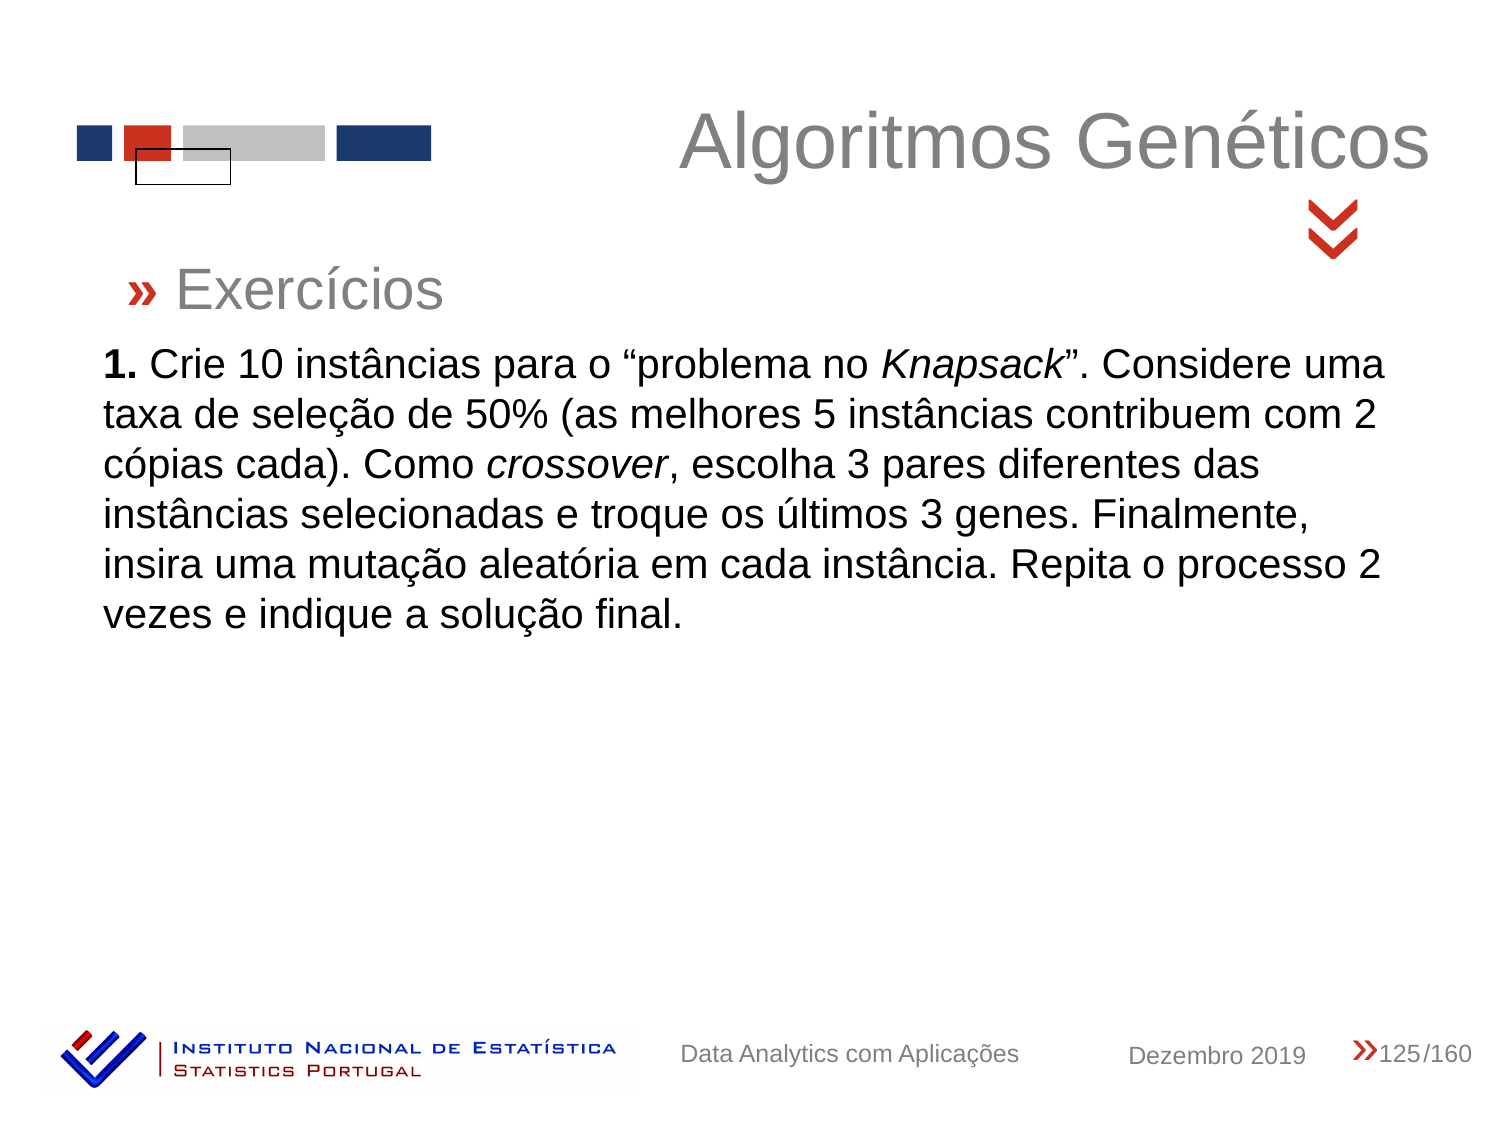

Algoritmos Genéticos
«
» Exercícios
1. Crie 10 instâncias para o “problema no Knapsack”. Considere uma taxa de seleção de 50% (as melhores 5 instâncias contribuem com 2 cópias cada). Como crossover, escolha 3 pares diferentes das instâncias selecionadas e troque os últimos 3 genes. Finalmente, insira uma mutação aleatória em cada instância. Repita o processo 2 vezes e indique a solução final.
125